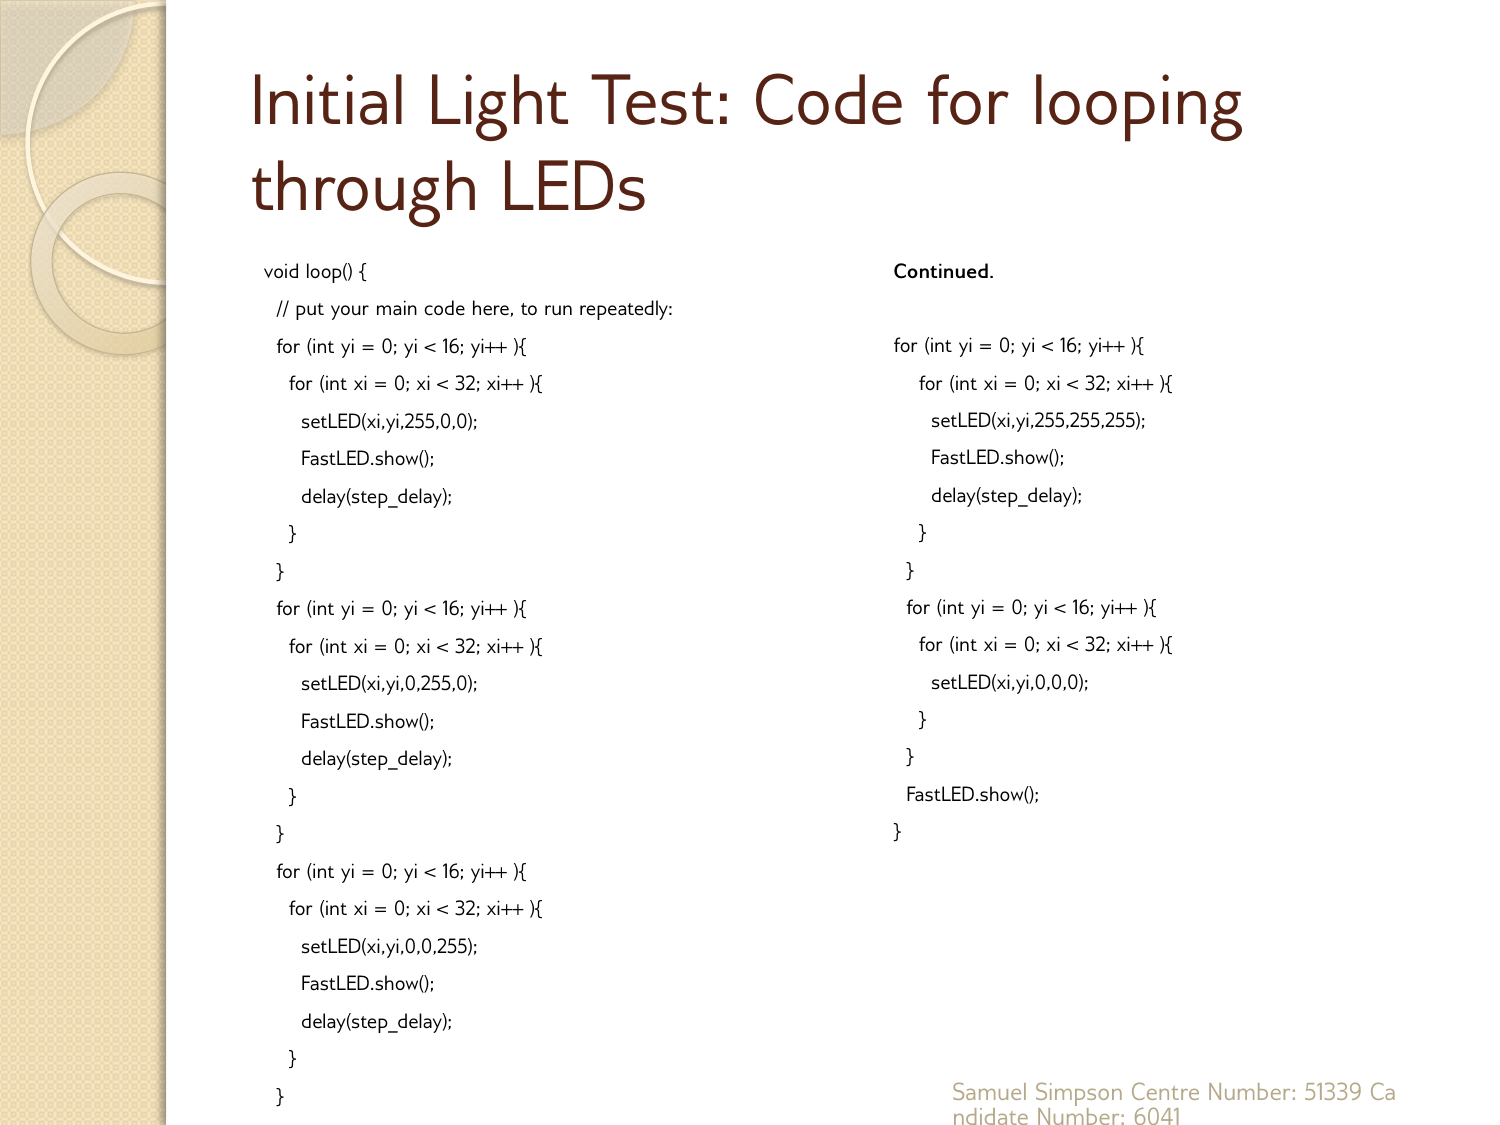

# Initial Light Test: Code for looping through LEDs
void loop() {
  // put your main code here, to run repeatedly:
  for (int yi = 0; yi < 16; yi++ ){
    for (int xi = 0; xi < 32; xi++ ){
      setLED(xi,yi,255,0,0);
      FastLED.show();
      delay(step_delay);
    }
  }
  for (int yi = 0; yi < 16; yi++ ){
    for (int xi = 0; xi < 32; xi++ ){
      setLED(xi,yi,0,255,0);
      FastLED.show();
      delay(step_delay);
    }
  }
  for (int yi = 0; yi < 16; yi++ ){
    for (int xi = 0; xi < 32; xi++ ){
      setLED(xi,yi,0,0,255);
      FastLED.show();
      delay(step_delay);
    }
  }
Continued.

for (int yi = 0; yi < 16; yi++ ){
    for (int xi = 0; xi < 32; xi++ ){
      setLED(xi,yi,255,255,255);
      FastLED.show();
      delay(step_delay);
    }
  }
  for (int yi = 0; yi < 16; yi++ ){
    for (int xi = 0; xi < 32; xi++ ){
      setLED(xi,yi,0,0,0);
    }
  }
  FastLED.show();
}

Samuel Simpson Centre Number: 51339 Candidate Number: 6041